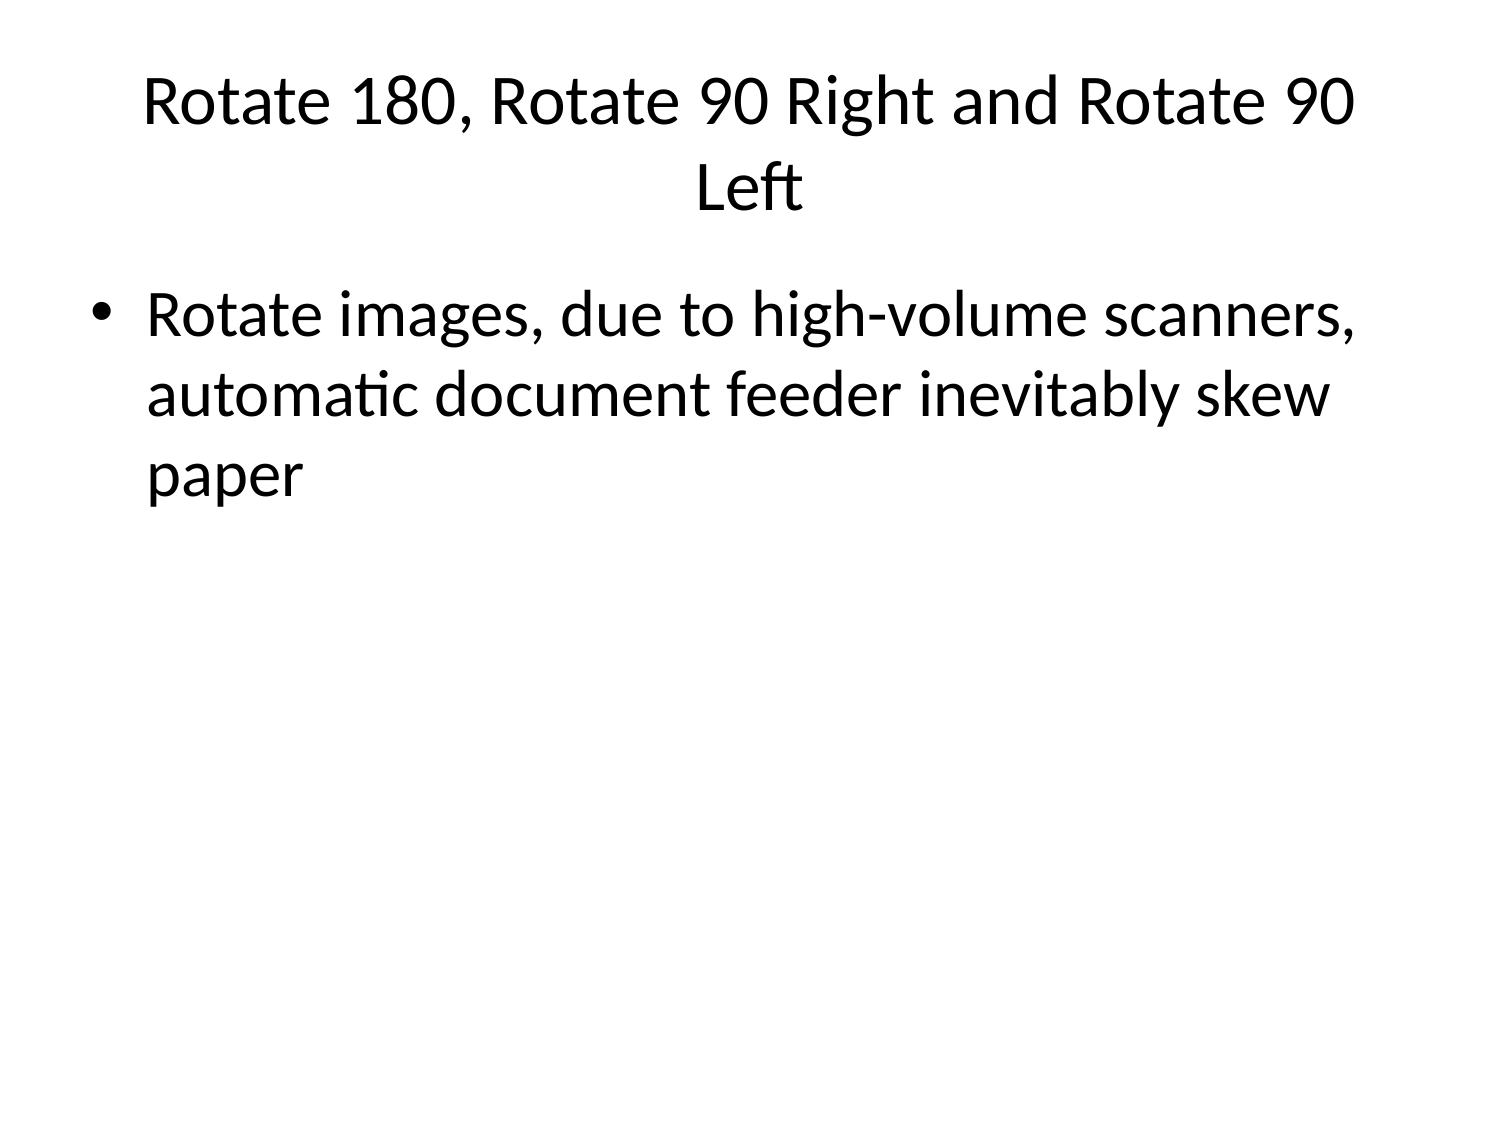

# Rotate 180, Rotate 90 Right and Rotate 90 Left
Rotate images, due to high-volume scanners, automatic document feeder inevitably skew paper